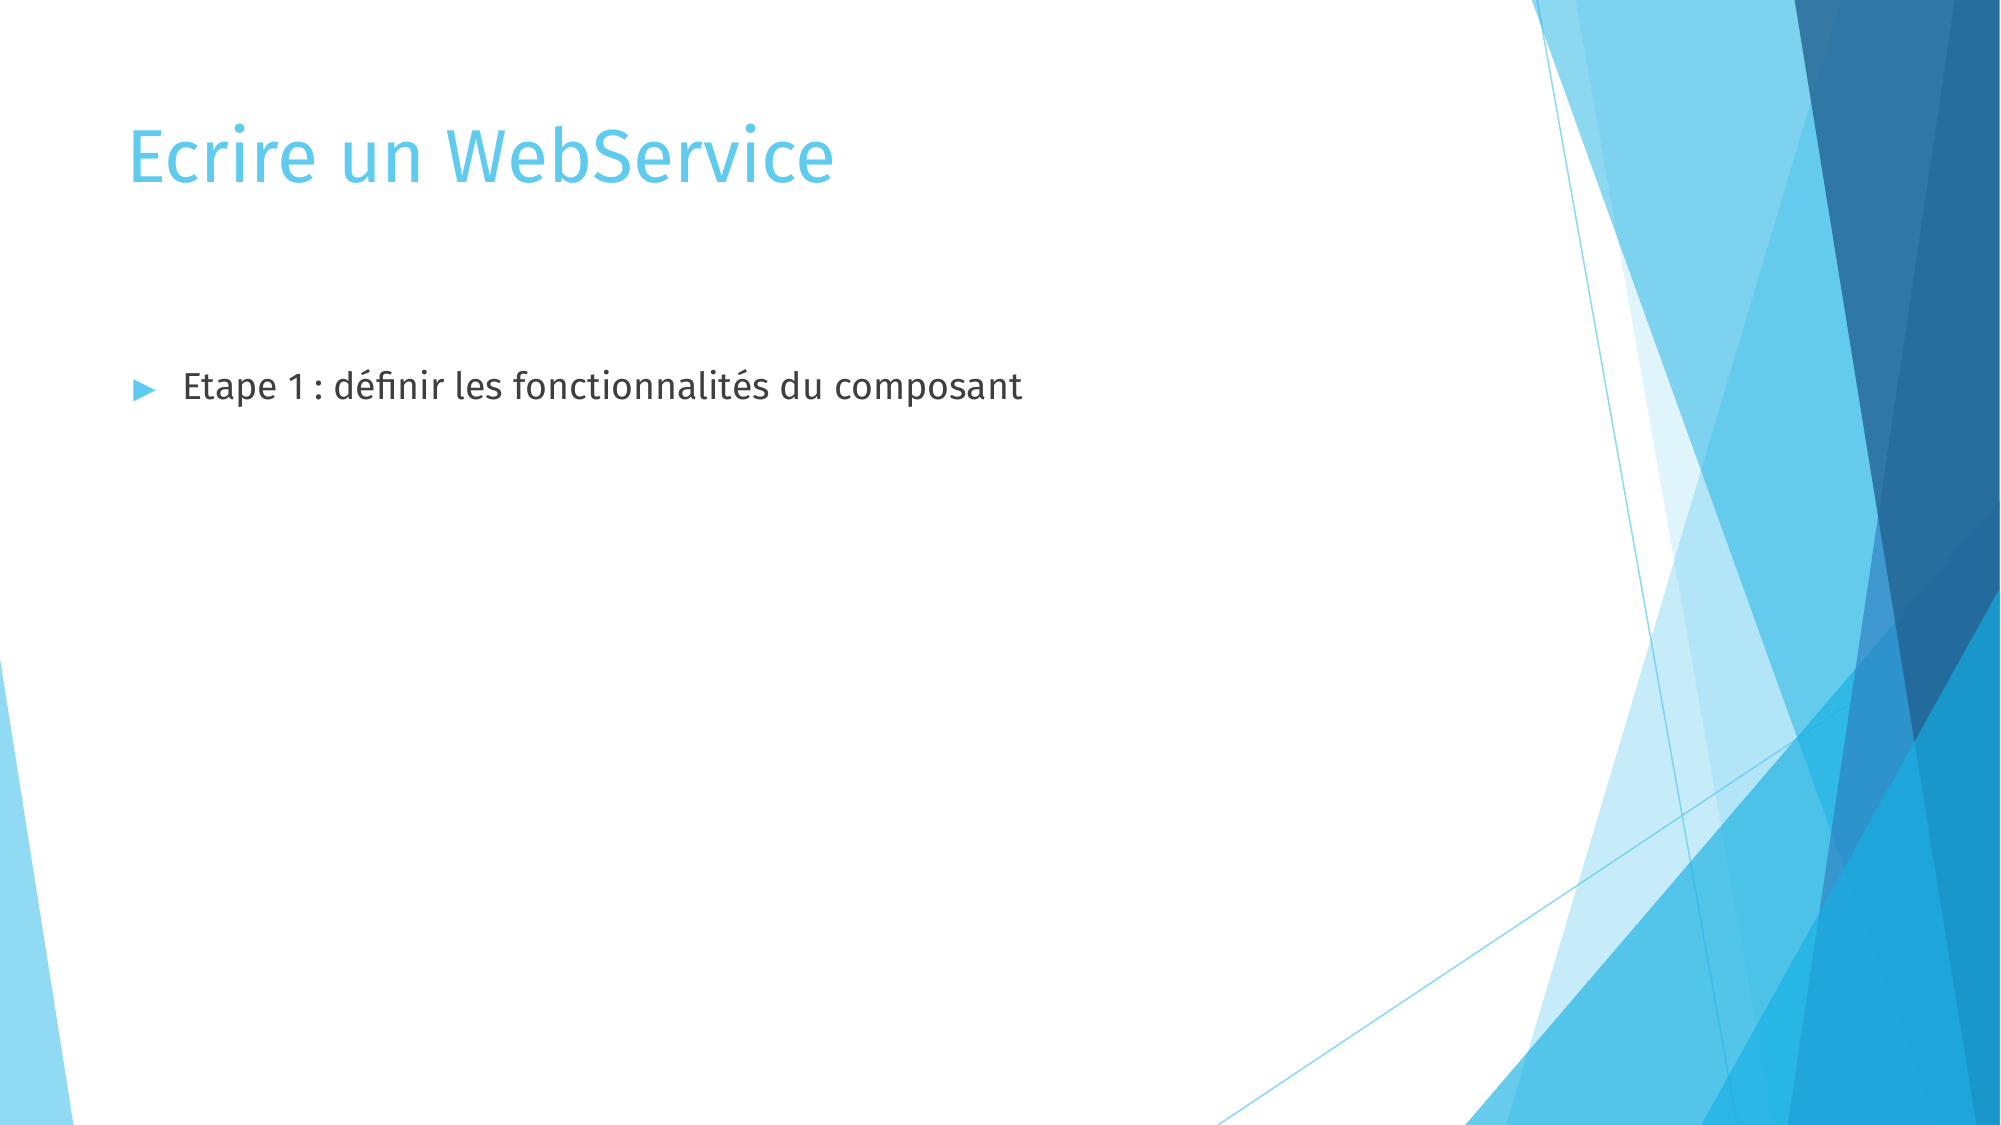

# Ecrire un WebService
Etape 1 : définir les fonctionnalités du composant